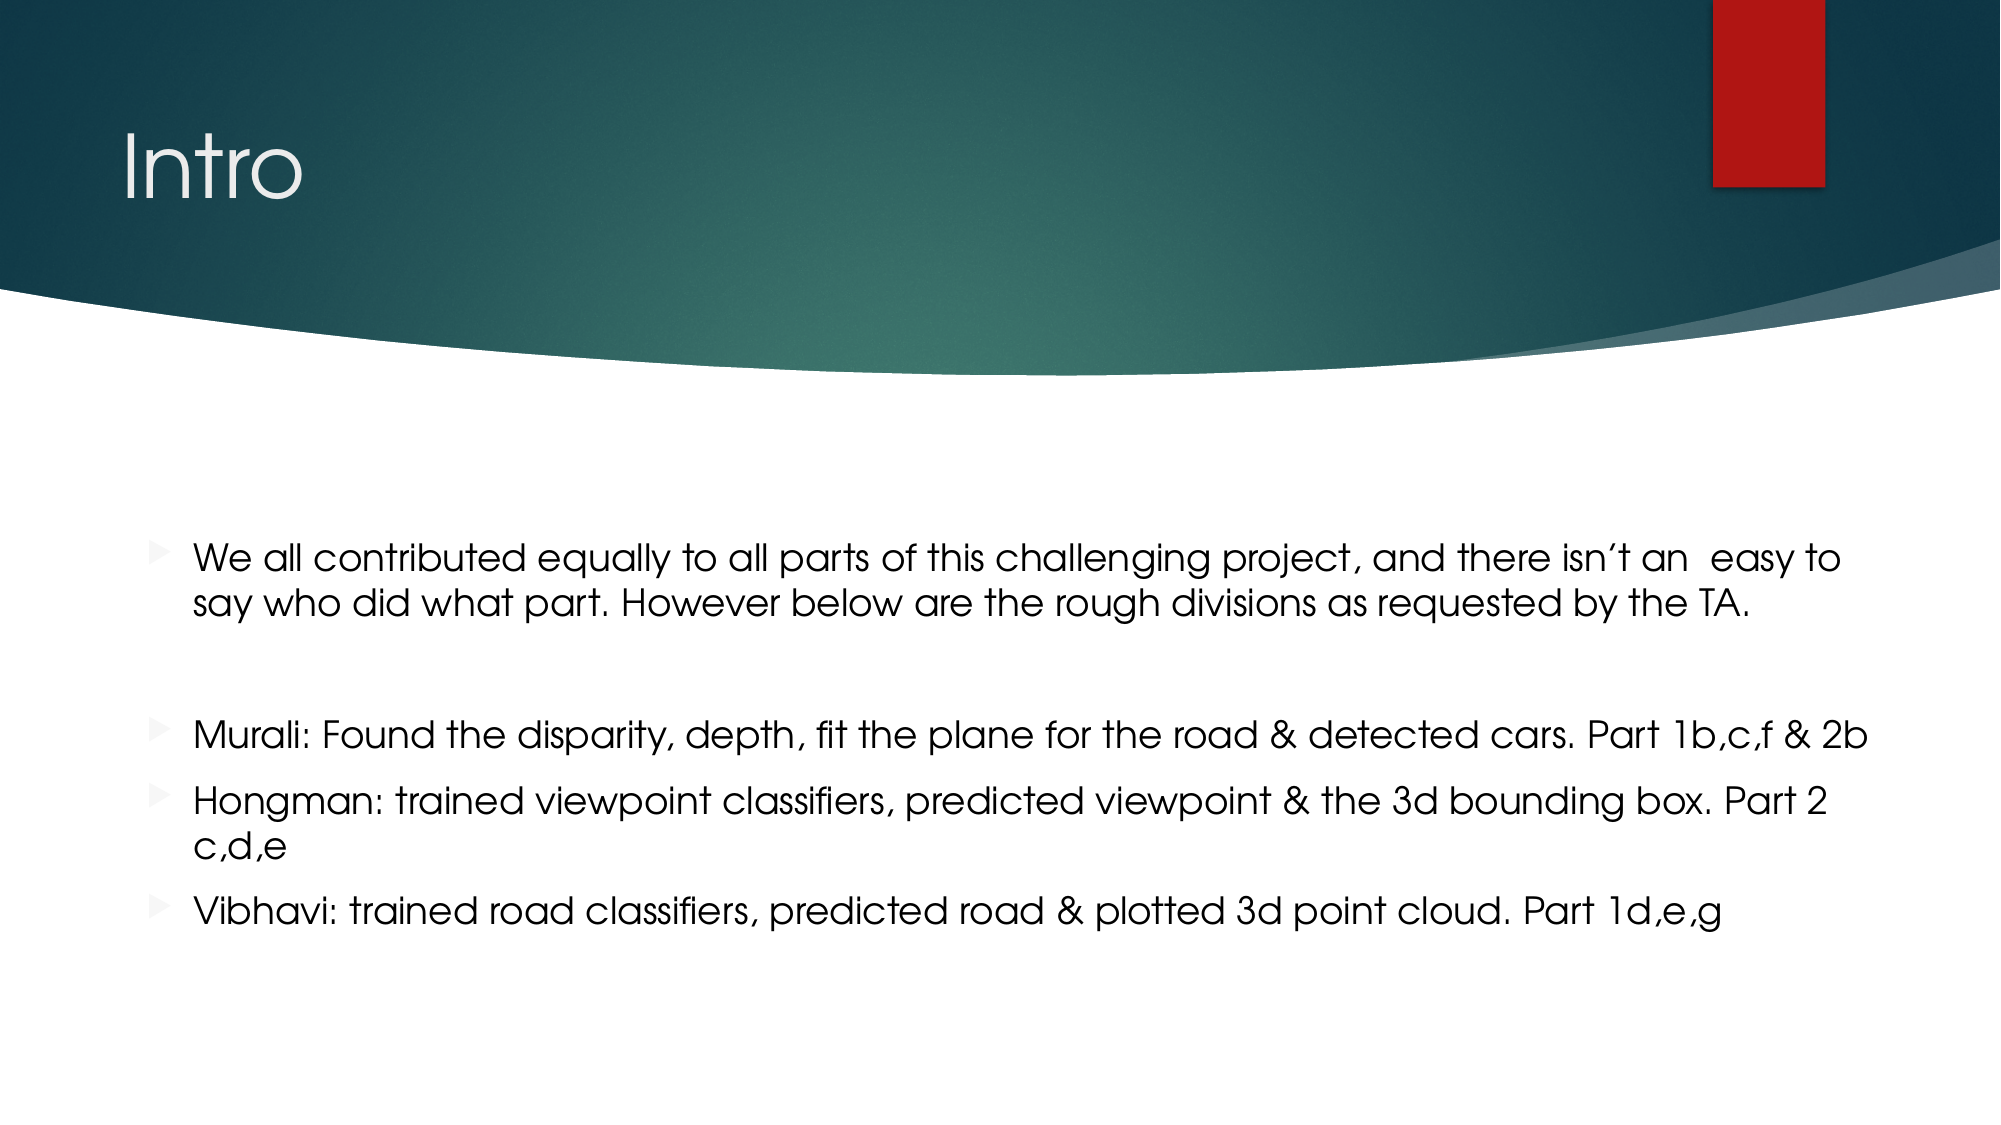

# Intro

We all contributed equally to all parts of this challenging project, and there isn’t an  easy to say who did what part. However below are the rough divisions as requested by the TA.

Murali: Found the disparity, depth, fit the plane for the road & detected cars. Part 1b,c,f & 2b
Hongman: trained viewpoint classifiers, predicted viewpoint & the 3d bounding box. Part 2 c,d,e
Vibhavi: trained road classifiers, predicted road & plotted 3d point cloud. Part 1d,e,g